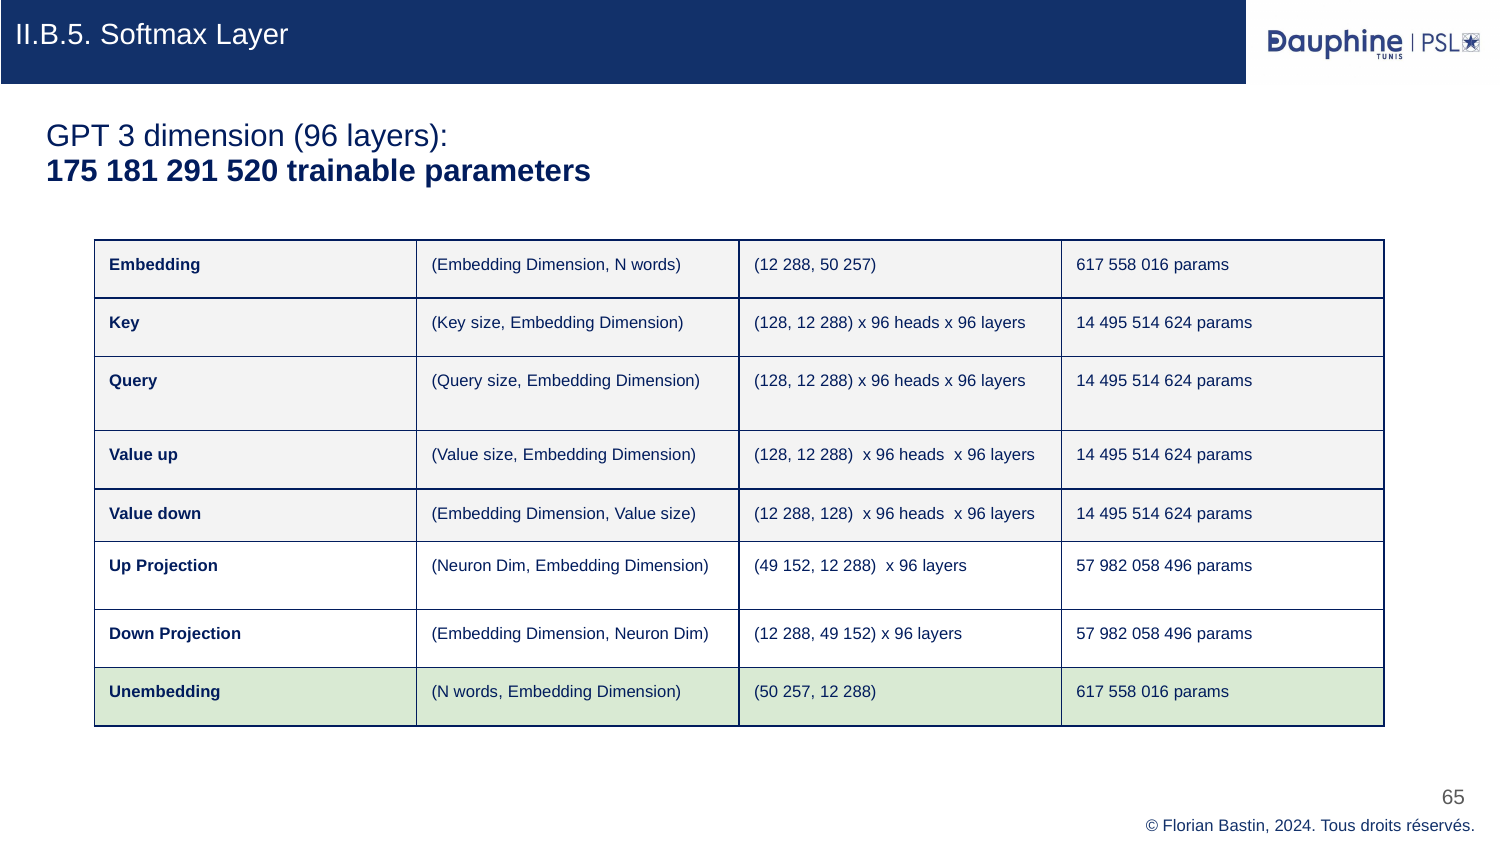

# II.B.5. Softmax Layer
GPT 3 dimension (96 layers):
175 181 291 520 trainable parameters
| Embedding | (Embedding Dimension, N words) | (12 288, 50 257) | 617 558 016 params |
| --- | --- | --- | --- |
| Key | (Key size, Embedding Dimension) | (128, 12 288) x 96 heads x 96 layers | 14 495 514 624 params |
| Query | (Query size, Embedding Dimension) | (128, 12 288) x 96 heads x 96 layers | 14 495 514 624 params |
| Value up | (Value size, Embedding Dimension) | (128, 12 288) x 96 heads x 96 layers | 14 495 514 624 params |
| Value down | (Embedding Dimension, Value size) | (12 288, 128) x 96 heads x 96 layers | 14 495 514 624 params |
| Up Projection | (Neuron Dim, Embedding Dimension) | (49 152, 12 288) x 96 layers | 57 982 058 496 params |
| Down Projection | (Embedding Dimension, Neuron Dim) | (12 288, 49 152) x 96 layers | 57 982 058 496 params |
| Unembedding | (N words, Embedding Dimension) | (50 257, 12 288) | 617 558 016 params |
65